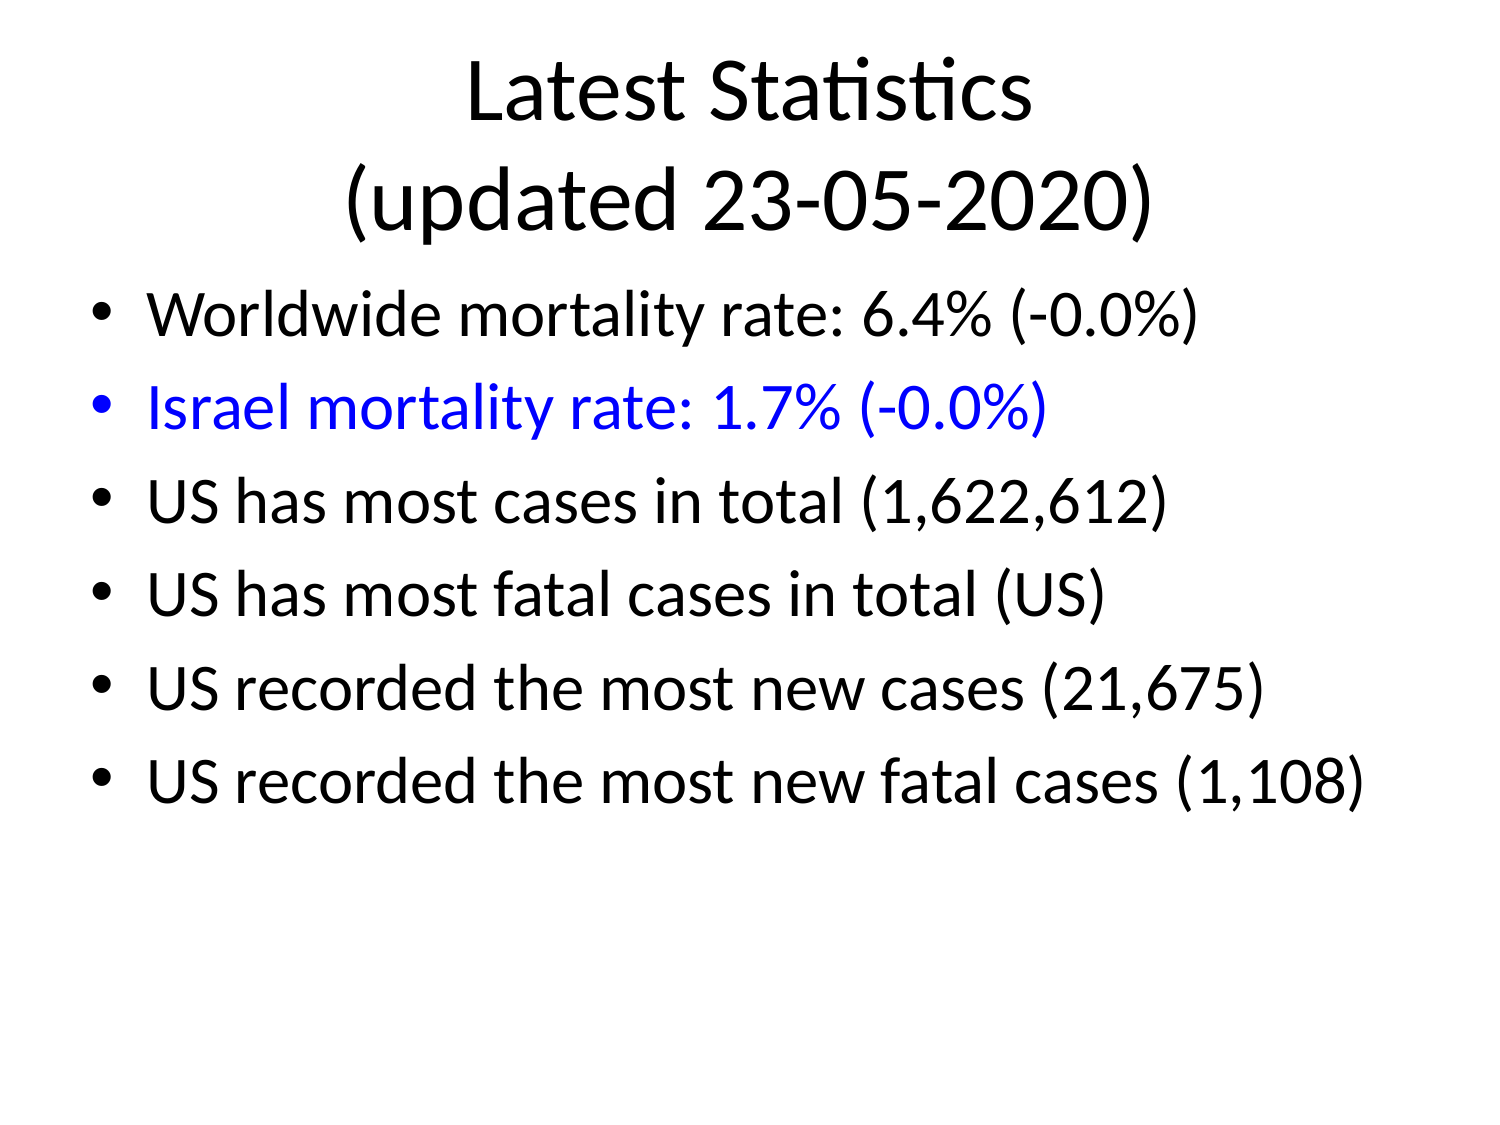

# Latest Statistics
(updated 23-05-2020)
Worldwide mortality rate: 6.4% (-0.0%)
Israel mortality rate: 1.7% (-0.0%)
US has most cases in total (1,622,612)
US has most fatal cases in total (US)
US recorded the most new cases (21,675)
US recorded the most new fatal cases (1,108)